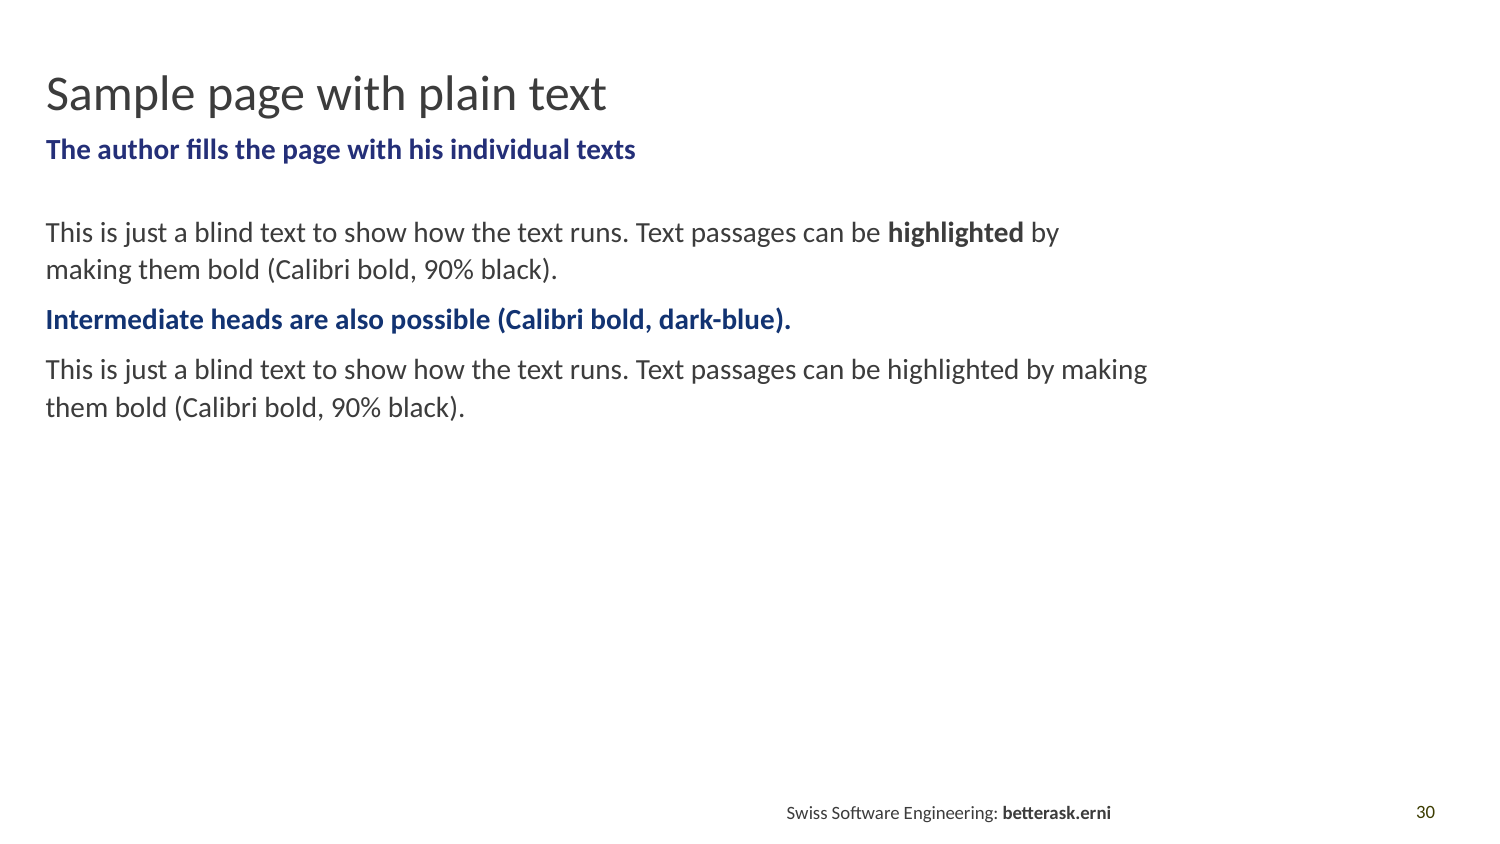

# Sample page with plain text
The author fills the page with his individual texts
This is just a blind text to show how the text runs. Text passages can be highlighted by making them bold (Calibri bold, 90% black).
Intermediate heads are also possible (Calibri bold, dark-blue).
This is just a blind text to show how the text runs. Text passages can be highlighted by making them bold (Calibri bold, 90% black).

30
Swiss Software Engineering: betterask.erni